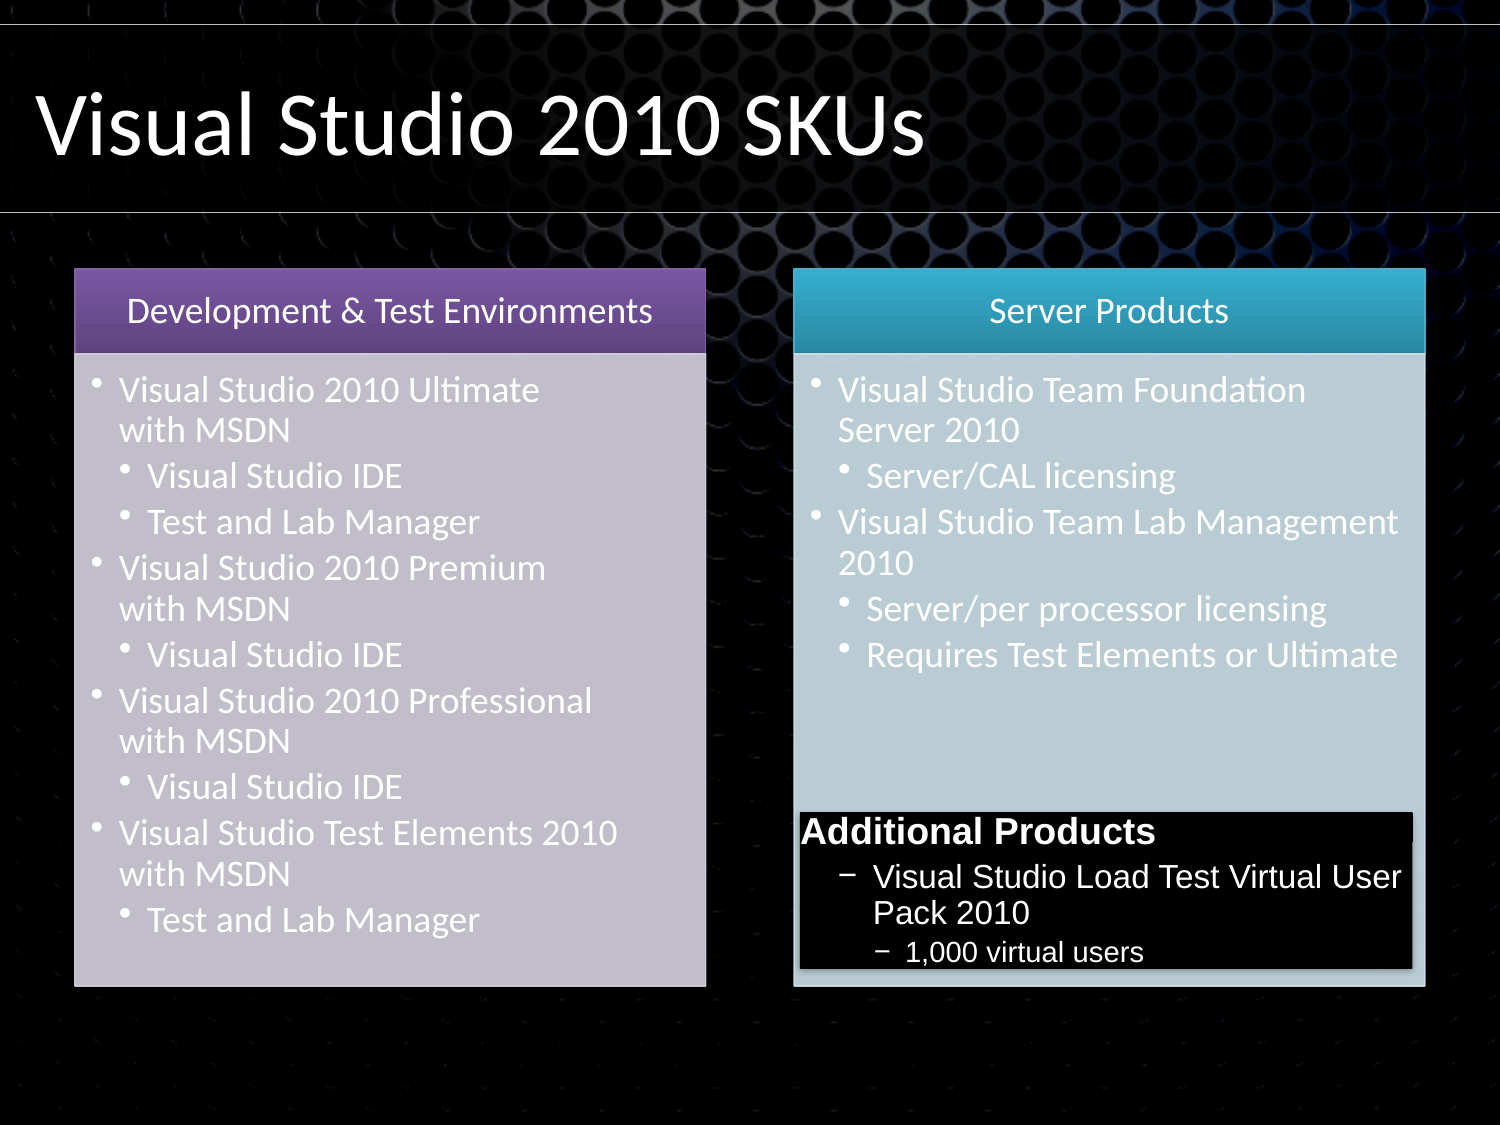

# Visual Studio 2010 SKUs
Development & Test Environments
Visual Studio 2010 Ultimate
with MSDN
Visual Studio IDE
Test and Lab Manager
Visual Studio 2010 Premium
with MSDN
Visual Studio IDE
Visual Studio 2010 Professional
with MSDN
Visual Studio IDE
Visual Studio Test Elements 2010
with MSDN
Test and Lab Manager
Server Products
Visual Studio Team Foundation Server 2010
Server/CAL licensing
Visual Studio Team Lab Management 2010
Server/per processor licensing
Requires Test Elements or Ultimate
Additional Products
Visual Studio Load Test Virtual User Pack 2010
1,000 virtual users